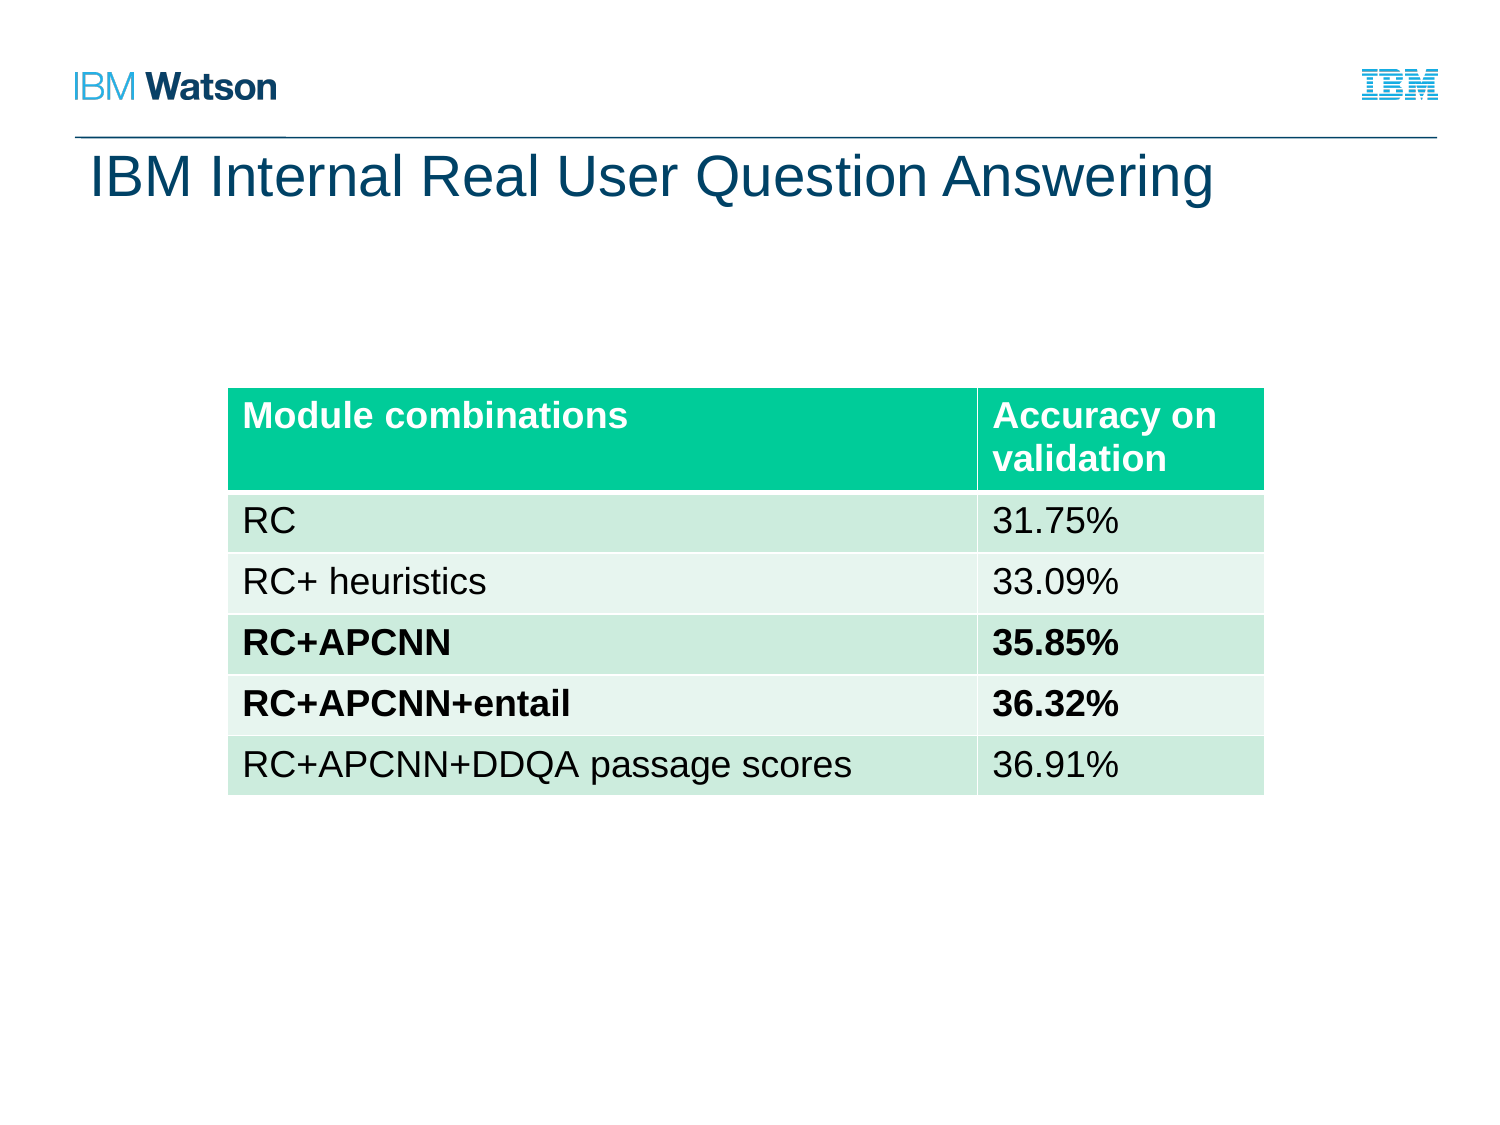

# IBM Internal Real User Question Answering
| Module combinations | Accuracy on validation |
| --- | --- |
| RC | 31.75% |
| RC+ heuristics | 33.09% |
| RC+APCNN | 35.85% |
| RC+APCNN+entail | 36.32% |
| RC+APCNN+DDQA passage scores | 36.91% |